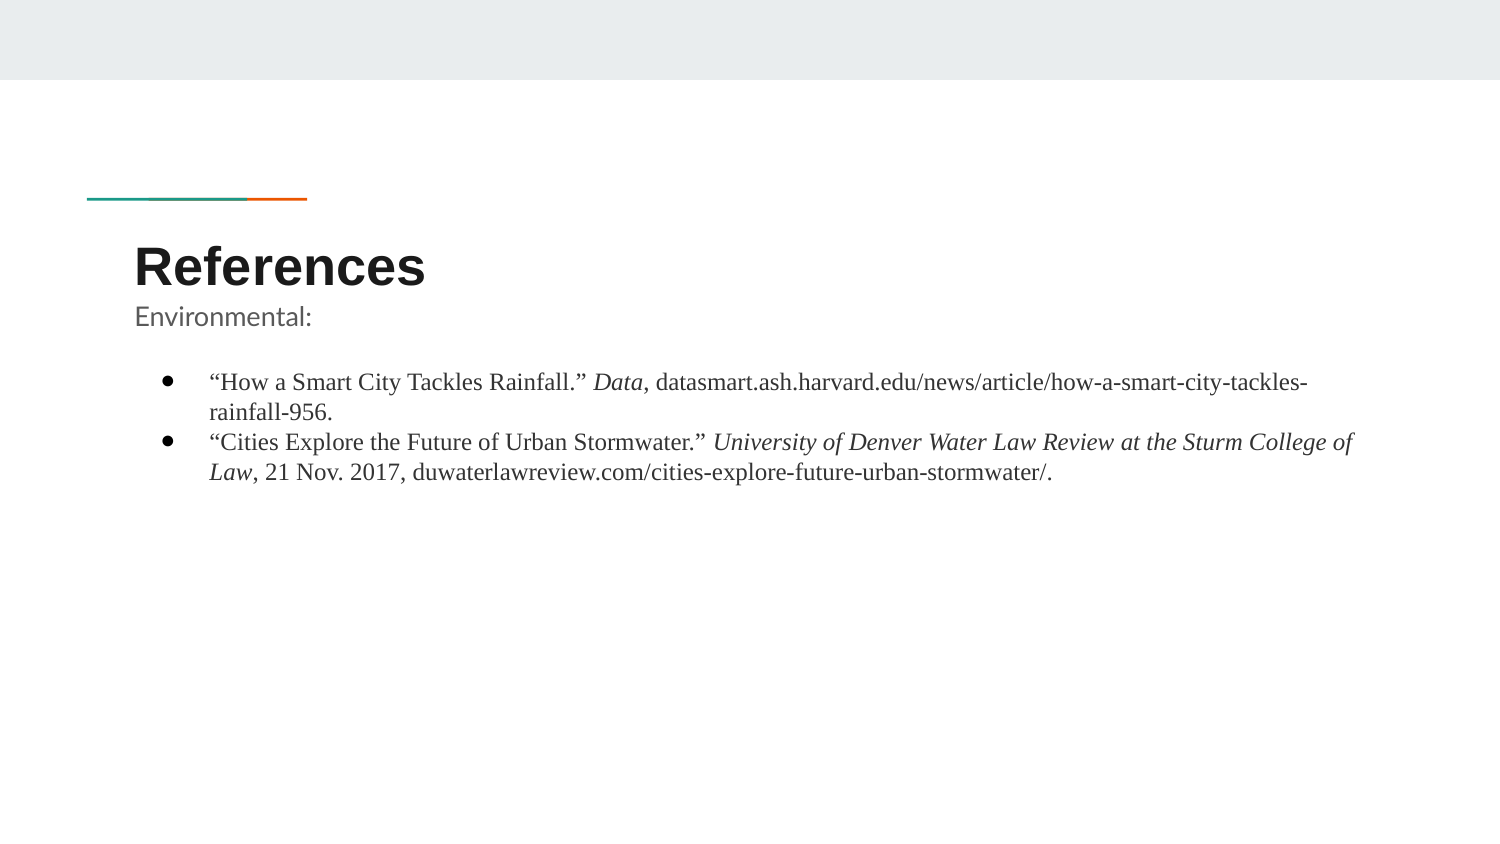

# References
Environmental:
“How a Smart City Tackles Rainfall.” Data, datasmart.ash.harvard.edu/news/article/how-a-smart-city-tackles-rainfall-956.
“Cities Explore the Future of Urban Stormwater.” University of Denver Water Law Review at the Sturm College of Law, 21 Nov. 2017, duwaterlawreview.com/cities-explore-future-urban-stormwater/.